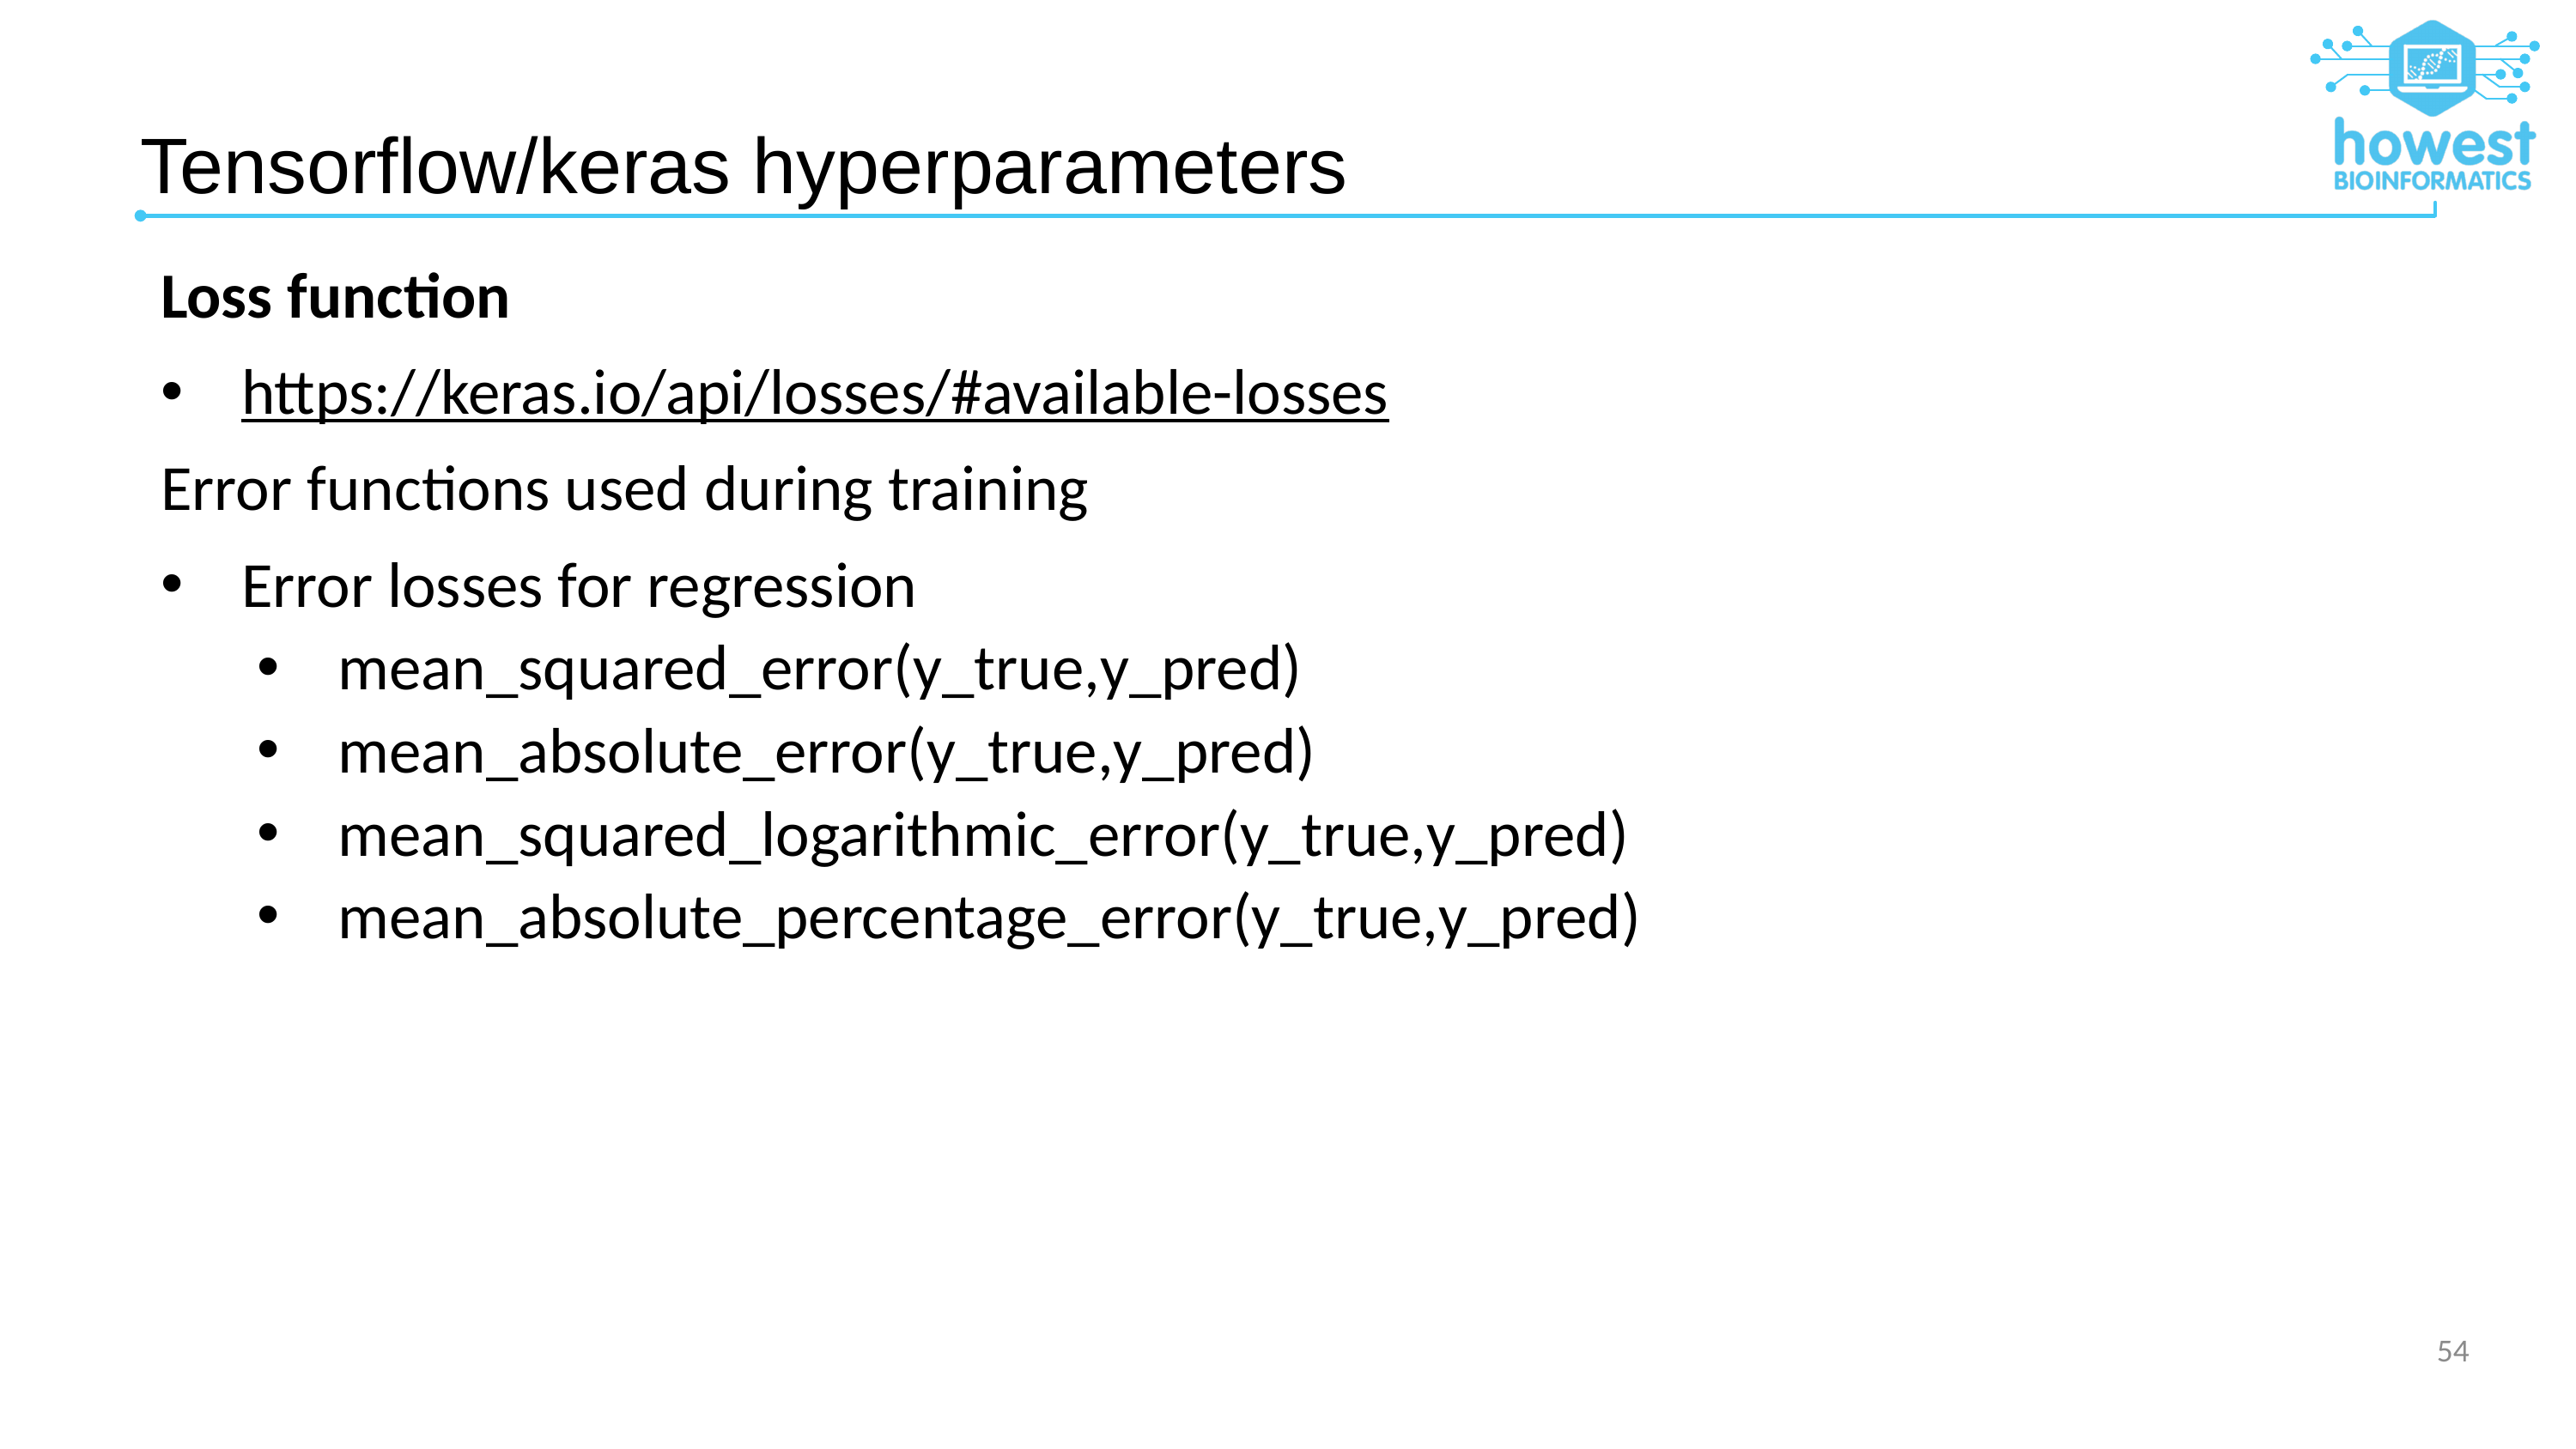

# Tensorflow/keras hyperparameters
Loss function
https://keras.io/api/losses/#available-losses
Error functions used during training
Error losses for regression
mean_squared_error(y_true,y_pred)
mean_absolute_error(y_true,y_pred)
mean_squared_logarithmic_error(y_true,y_pred)
mean_absolute_percentage_error(y_true,y_pred)
54